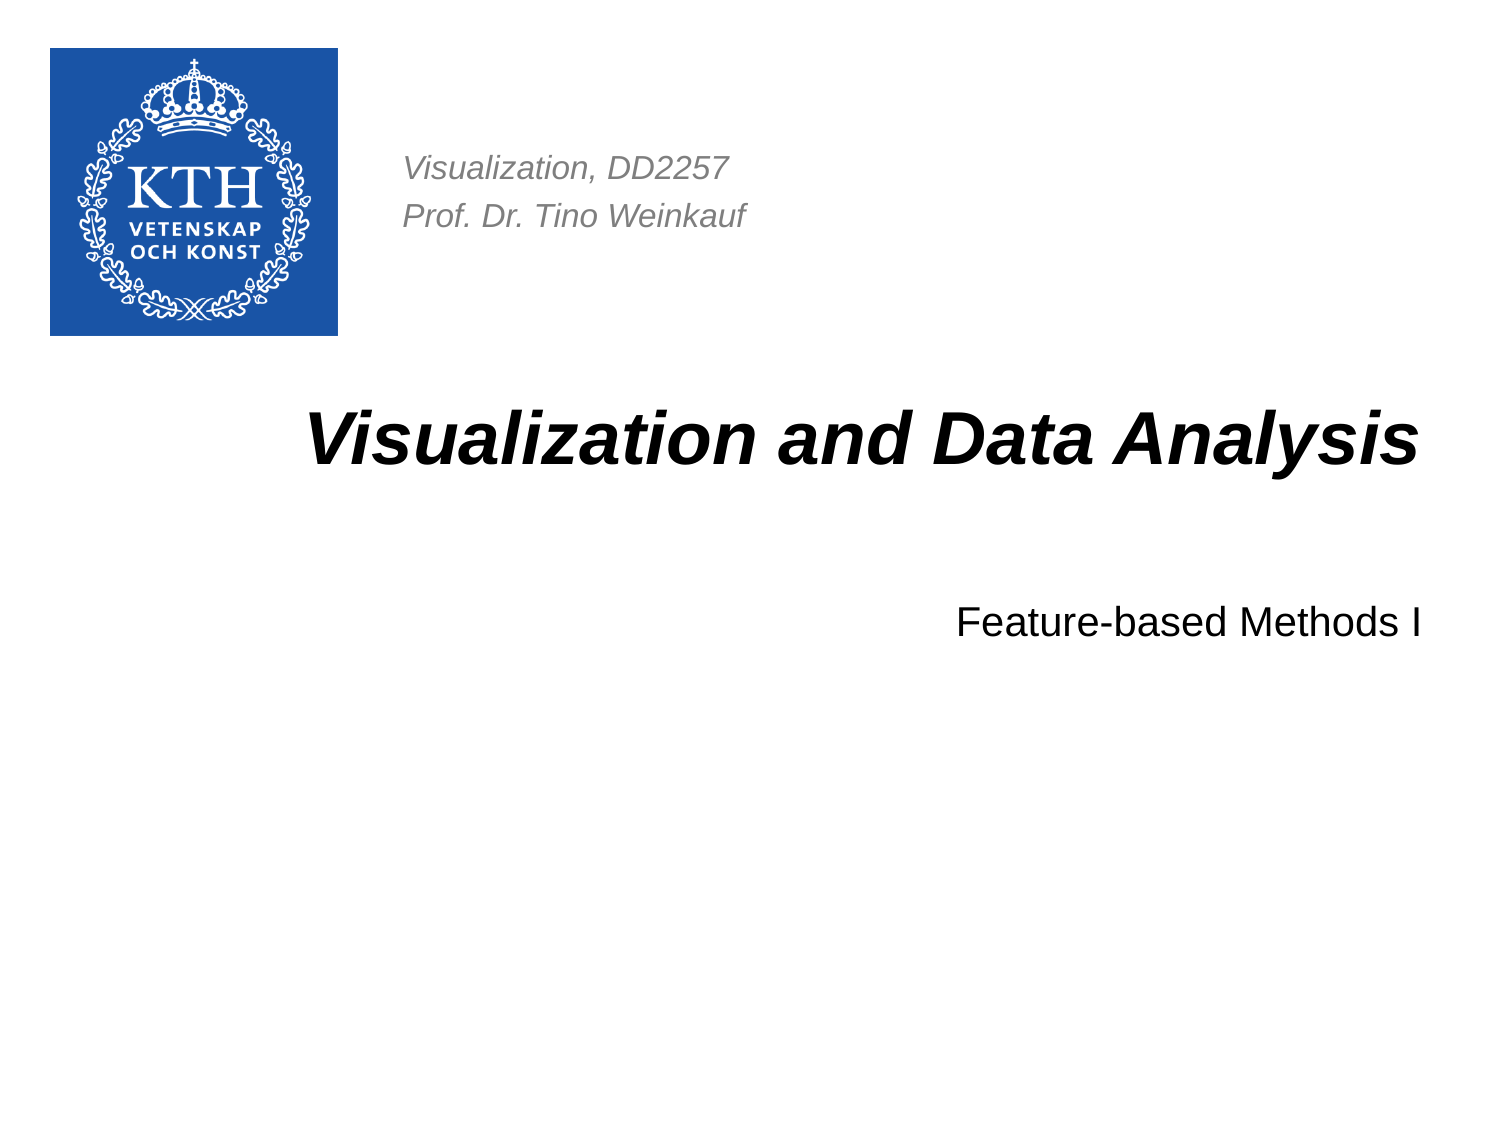

# Visualization and Data Analysis
Feature-based Methods I